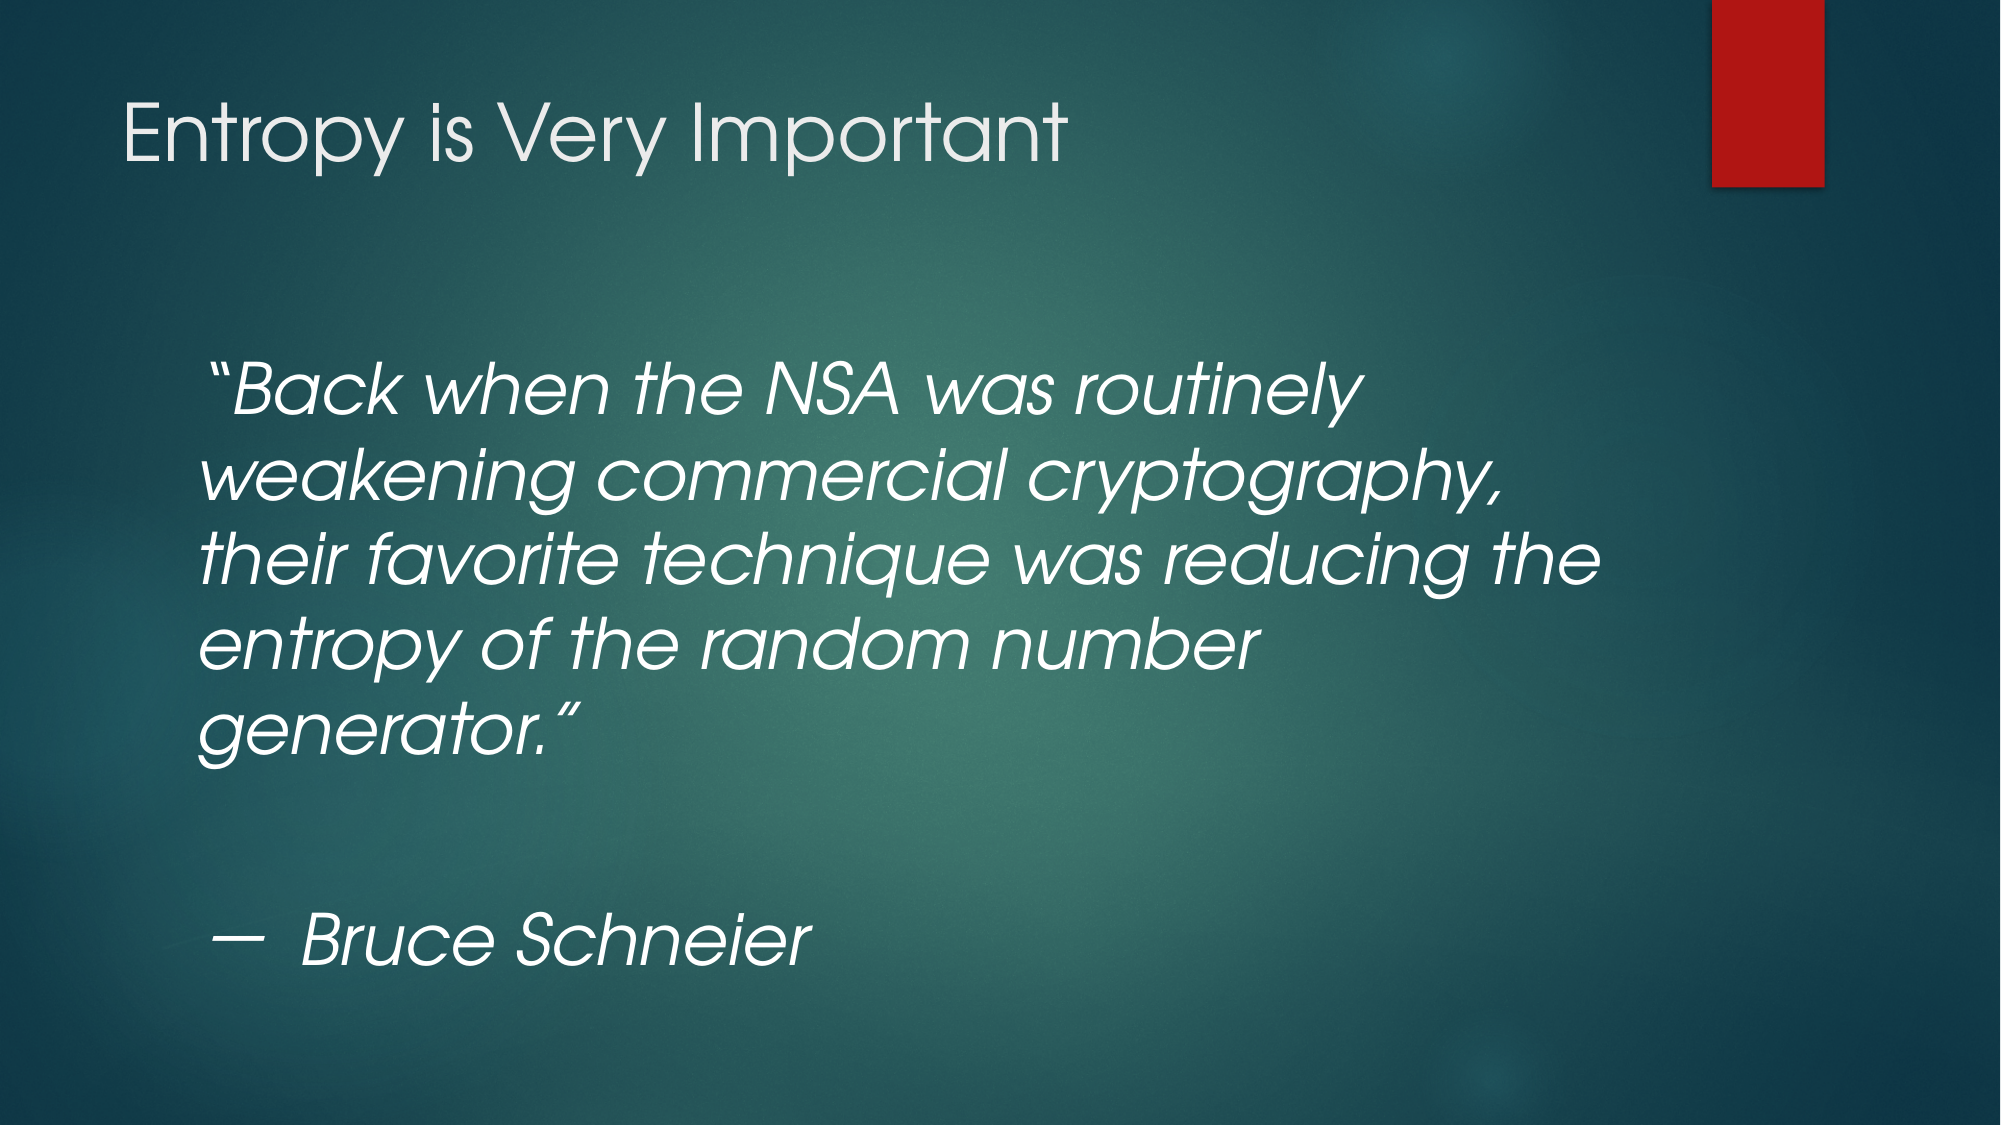

# Entropy is Very Important
“Back when the NSA was routinely weakening commercial cryptography, their favorite technique was reducing the entropy of the random number generator.”

－ Bruce Schneier